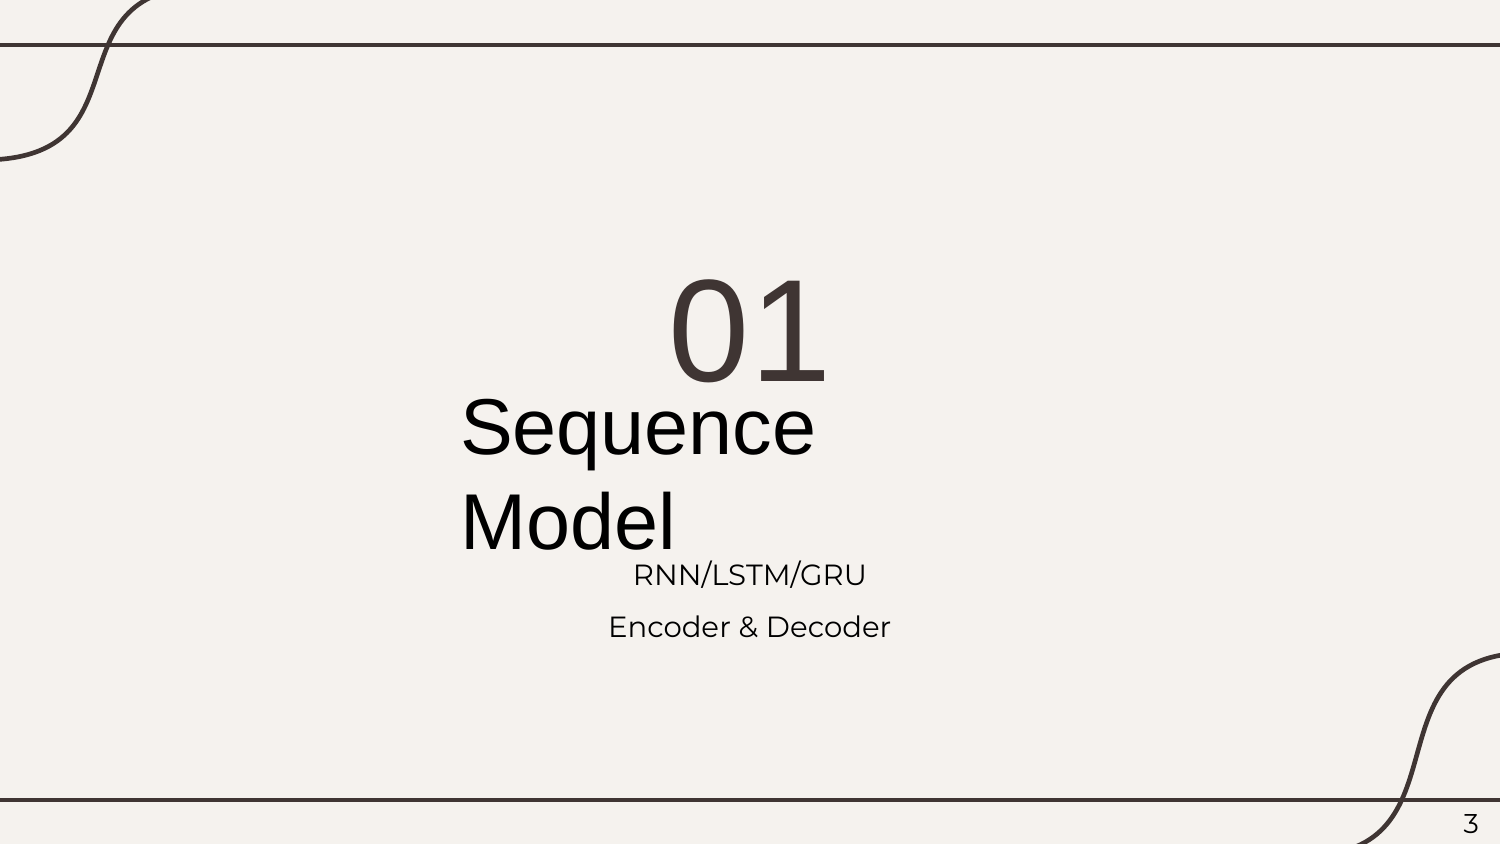

01
# Sequence Model
RNN/LSTM/GRU
Encoder & Decoder
3